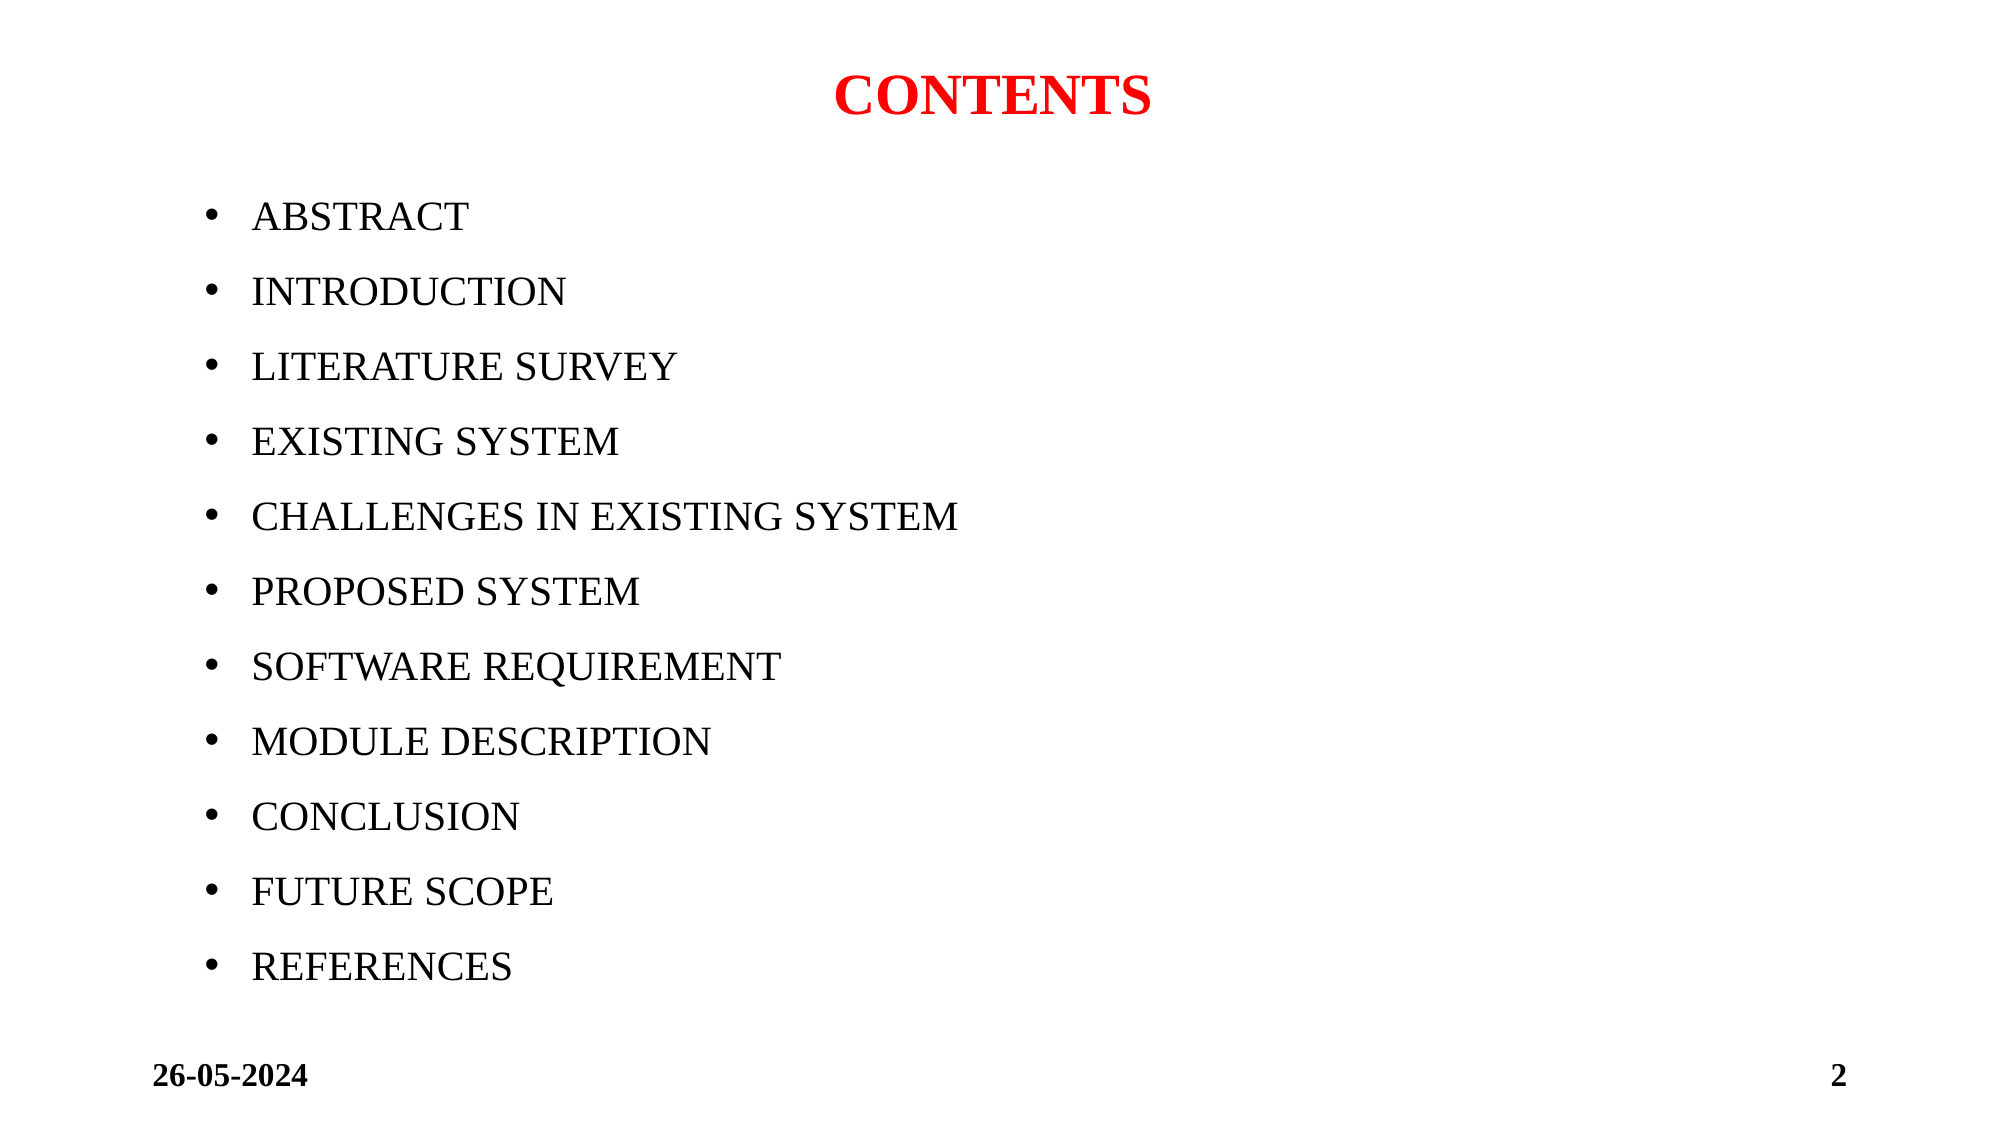

CONTENTS
ABSTRACT
INTRODUCTION
LITERATURE SURVEY
EXISTING SYSTEM
CHALLENGES IN EXISTING SYSTEM
PROPOSED SYSTEM
SOFTWARE REQUIREMENT
MODULE DESCRIPTION
CONCLUSION
FUTURE SCOPE
REFERENCES

26-05-2024
2